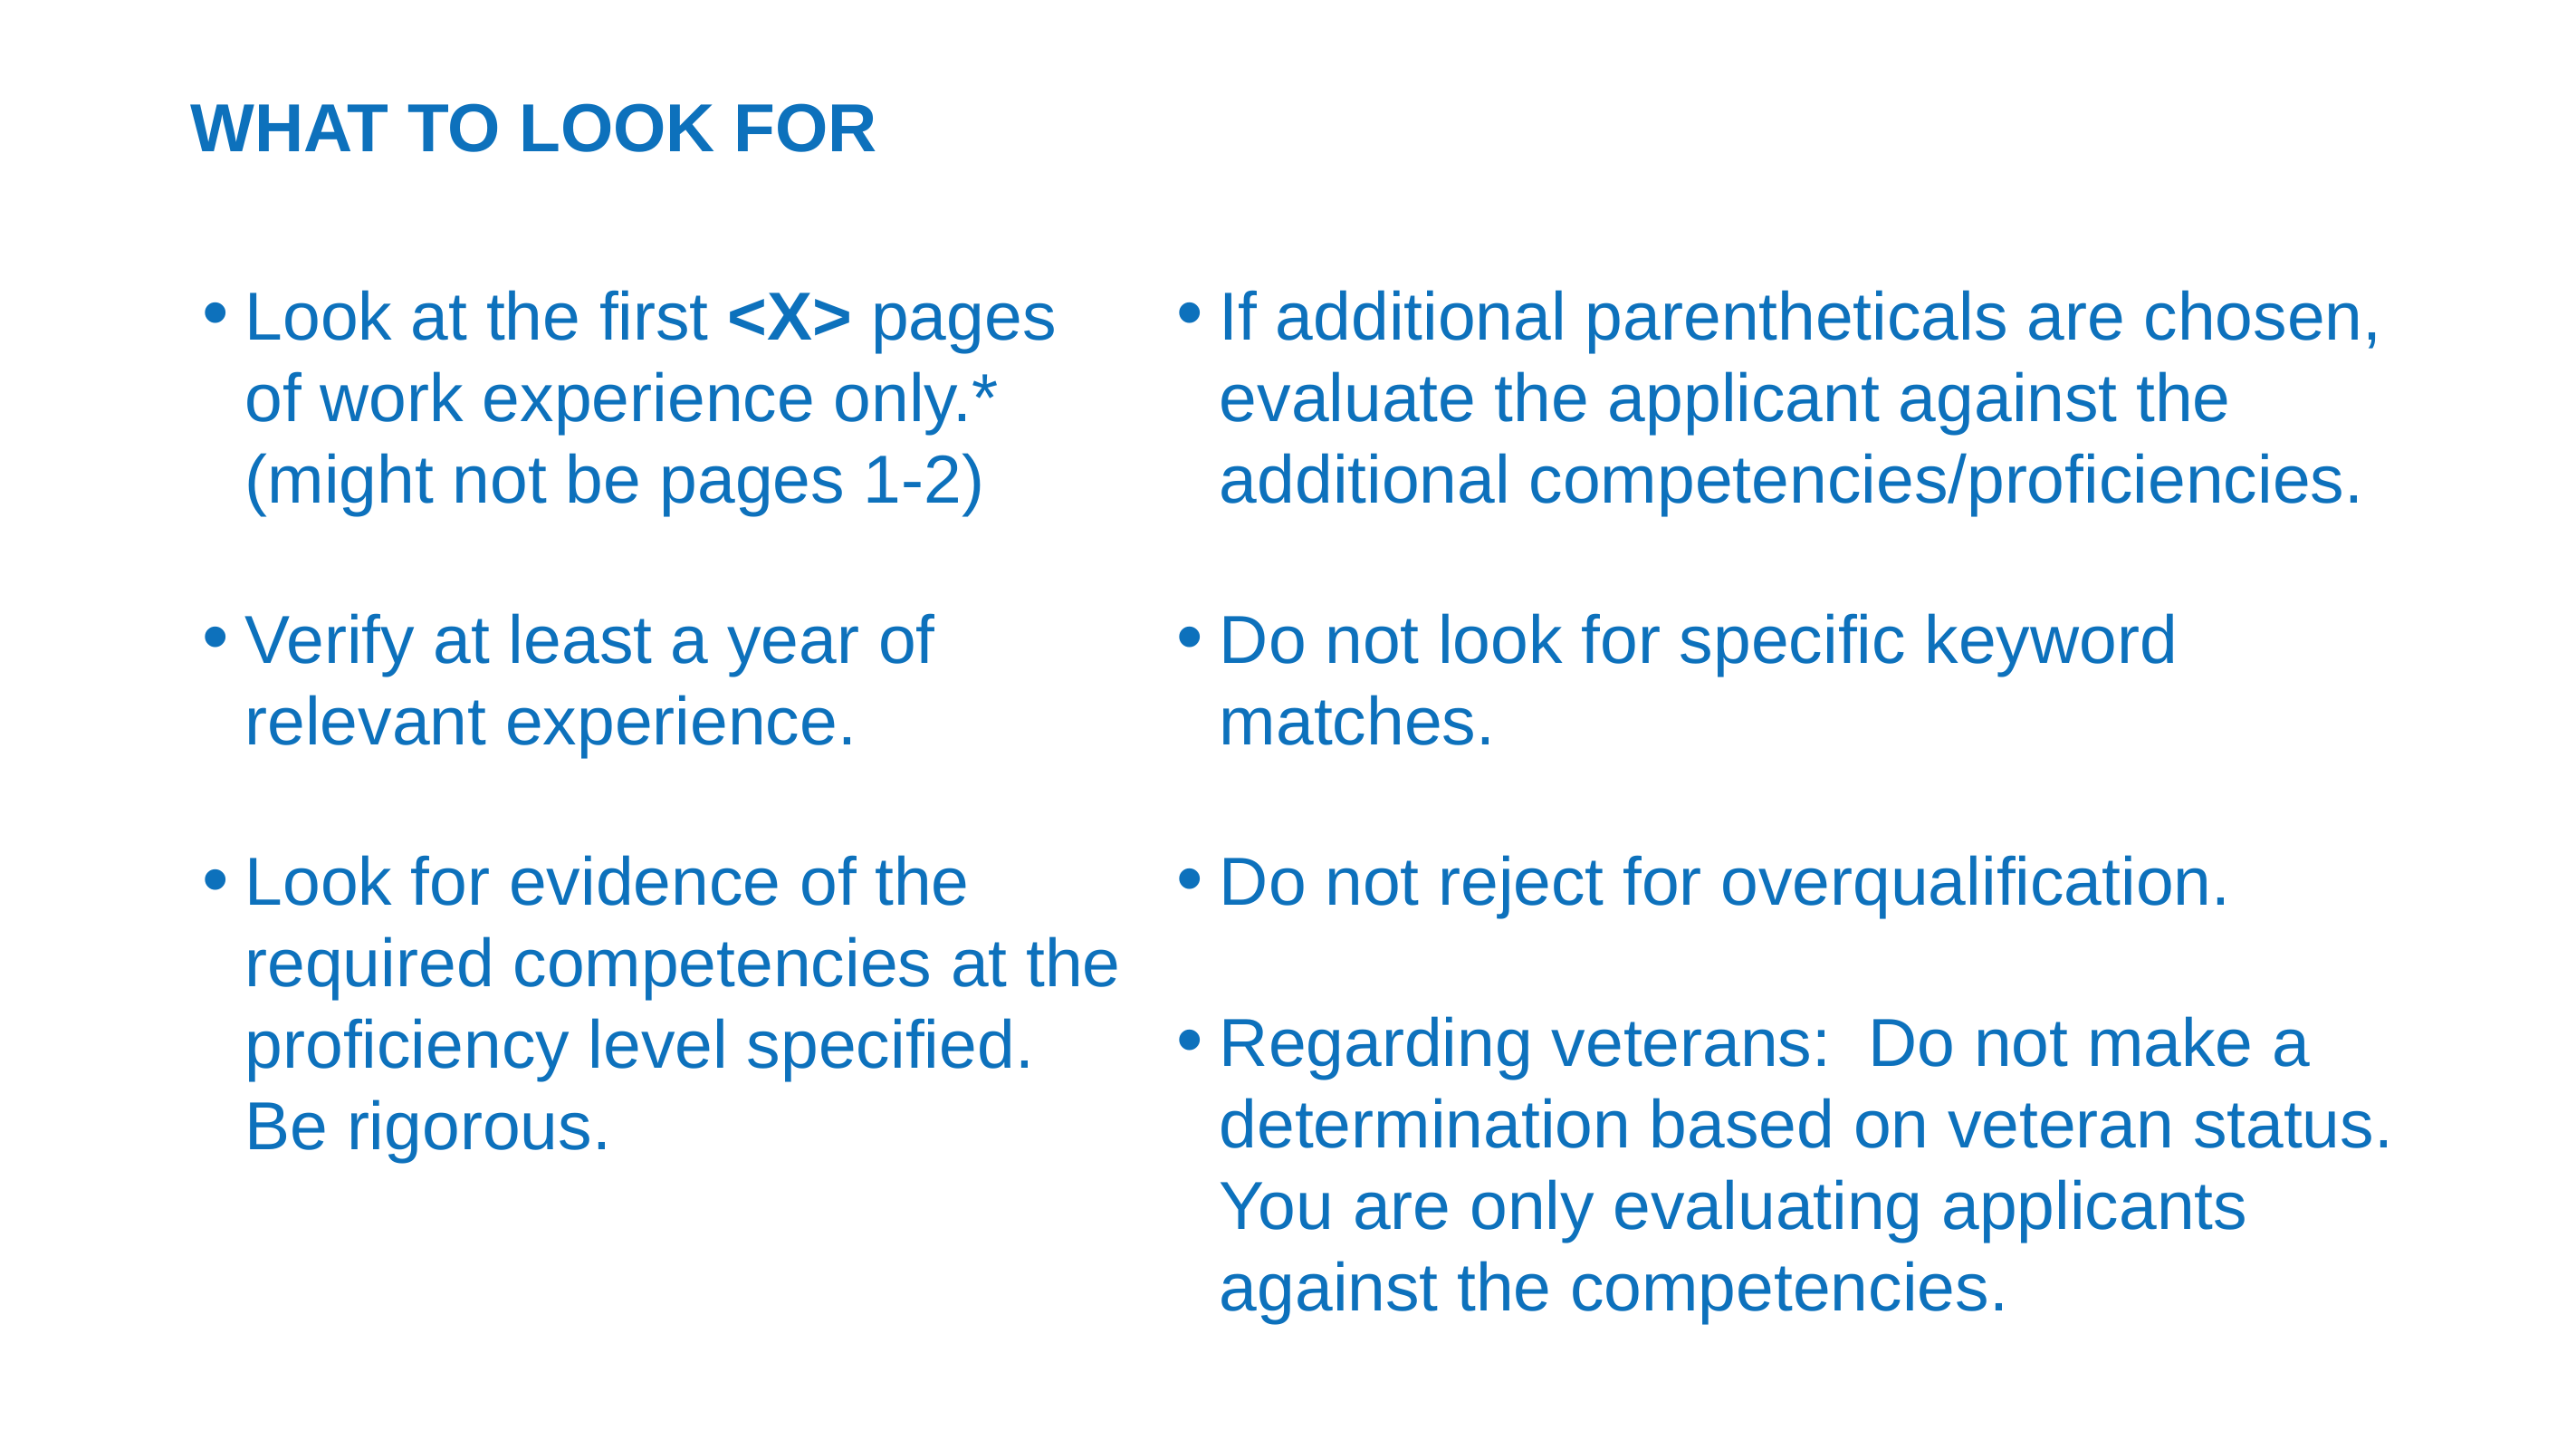

# What to look for
Look at the first <X> pages of work experience only.* (might not be pages 1-2)
Verify at least a year of relevant experience.
Look for evidence of the required competencies at the proficiency level specified. Be rigorous.
If additional parentheticals are chosen, evaluate the applicant against the additional competencies/proficiencies.
Do not look for specific keyword matches.
Do not reject for overqualification.
Regarding veterans:  Do not make a determination based on veteran status. You are only evaluating applicants against the competencies.